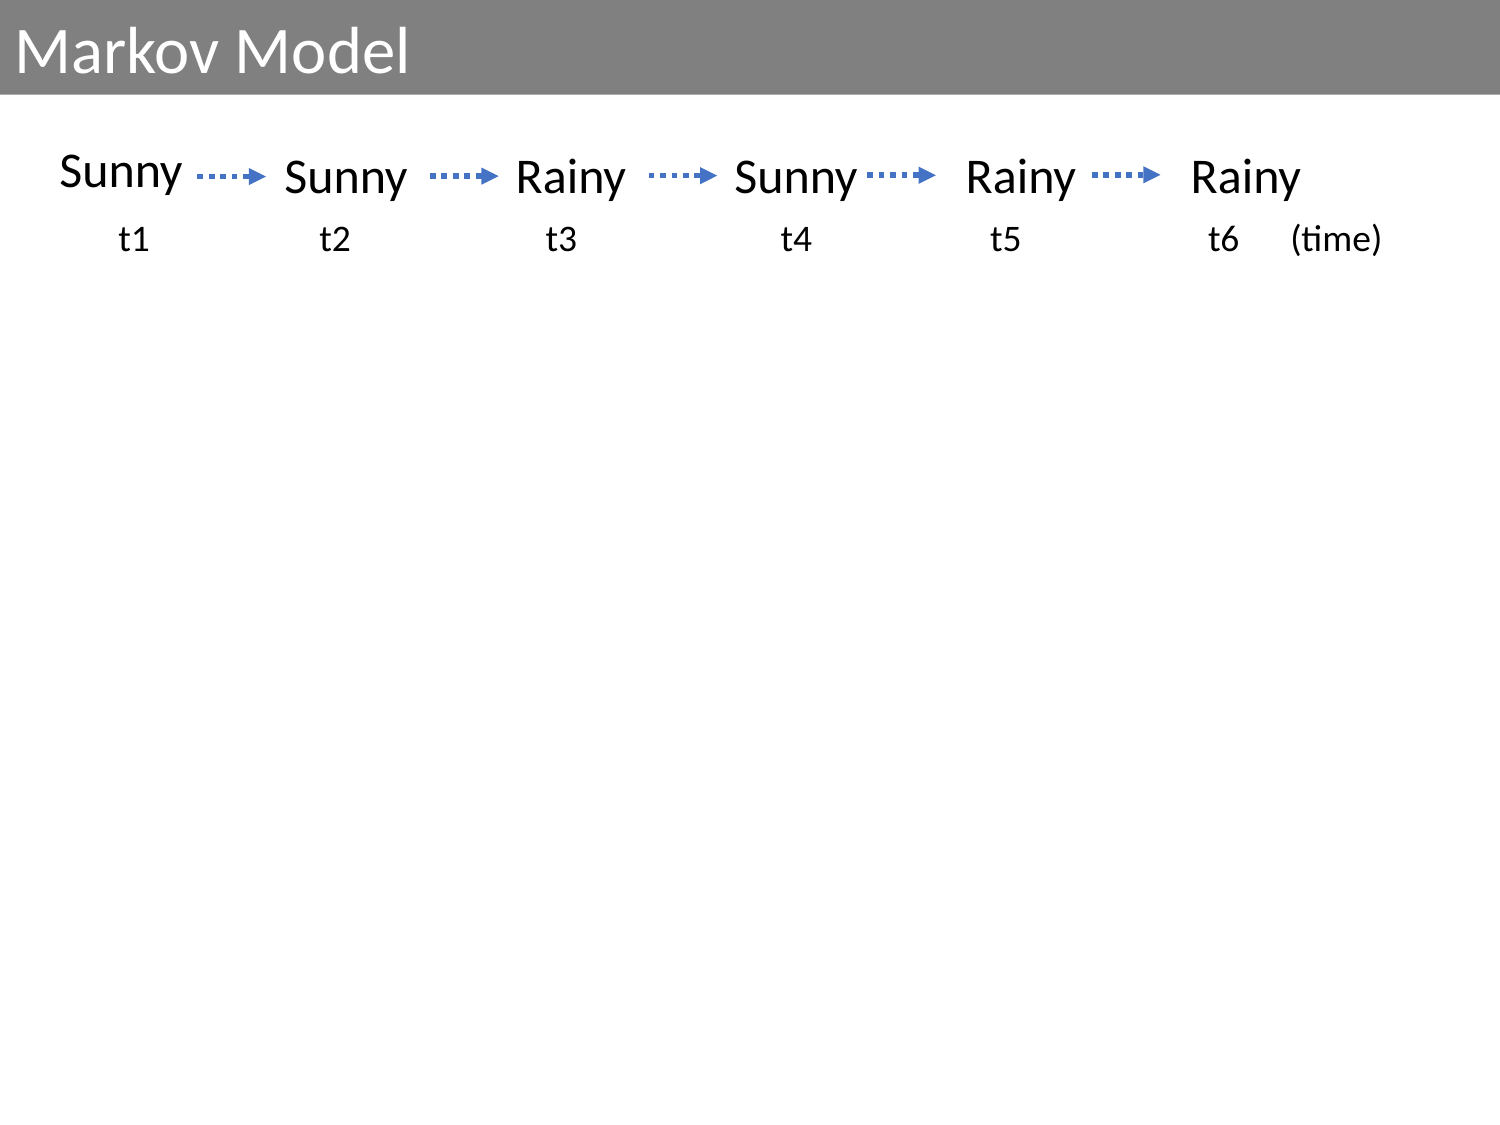

Markov Model
Sunny
Sunny
Rainy
Sunny
Rainy
Rainy
t1                    t2                       t3                        t4                     t5                      t6      (time)